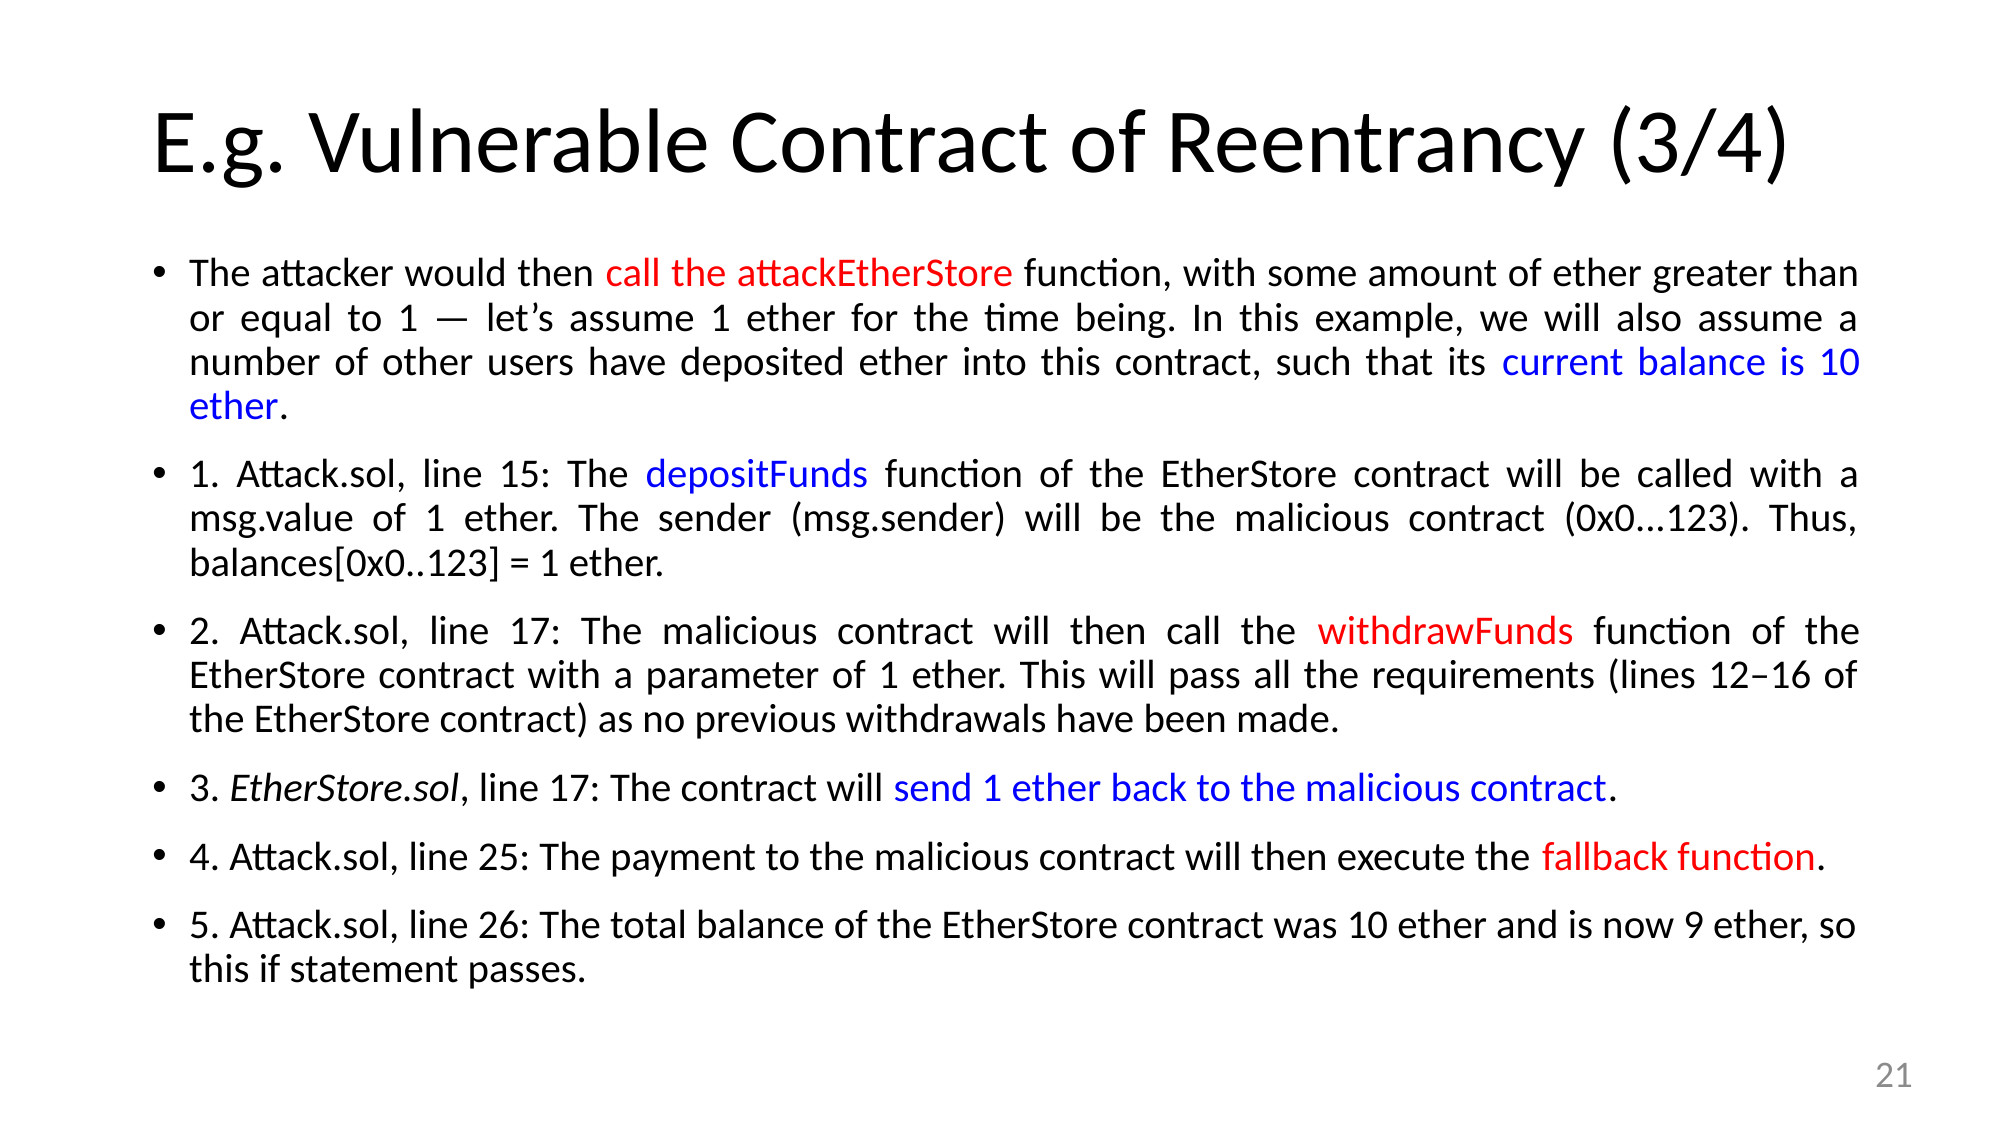

# E.g. Vulnerable Contract of Reentrancy (3/4)
The attacker would then call the attackEtherStore function, with some amount of ether greater than or equal to 1 — let’s assume 1 ether for the time being. In this example, we will also assume a number of other users have deposited ether into this contract, such that its current balance is 10 ether.
1. Attack.sol, line 15: The depositFunds function of the EtherStore contract will be called with a msg.value of 1 ether. The sender (msg.sender) will be the malicious contract (0x0...123). Thus, balances[0x0..123] = 1 ether.
2. Attack.sol, line 17: The malicious contract will then call the withdrawFunds function of the EtherStore contract with a parameter of 1 ether. This will pass all the requirements (lines 12–16 of the EtherStore contract) as no previous withdrawals have been made.
3. EtherStore.sol, line 17: The contract will send 1 ether back to the malicious contract.
4. Attack.sol, line 25: The payment to the malicious contract will then execute the fallback function.
5. Attack.sol, line 26: The total balance of the EtherStore contract was 10 ether and is now 9 ether, so this if statement passes.
21